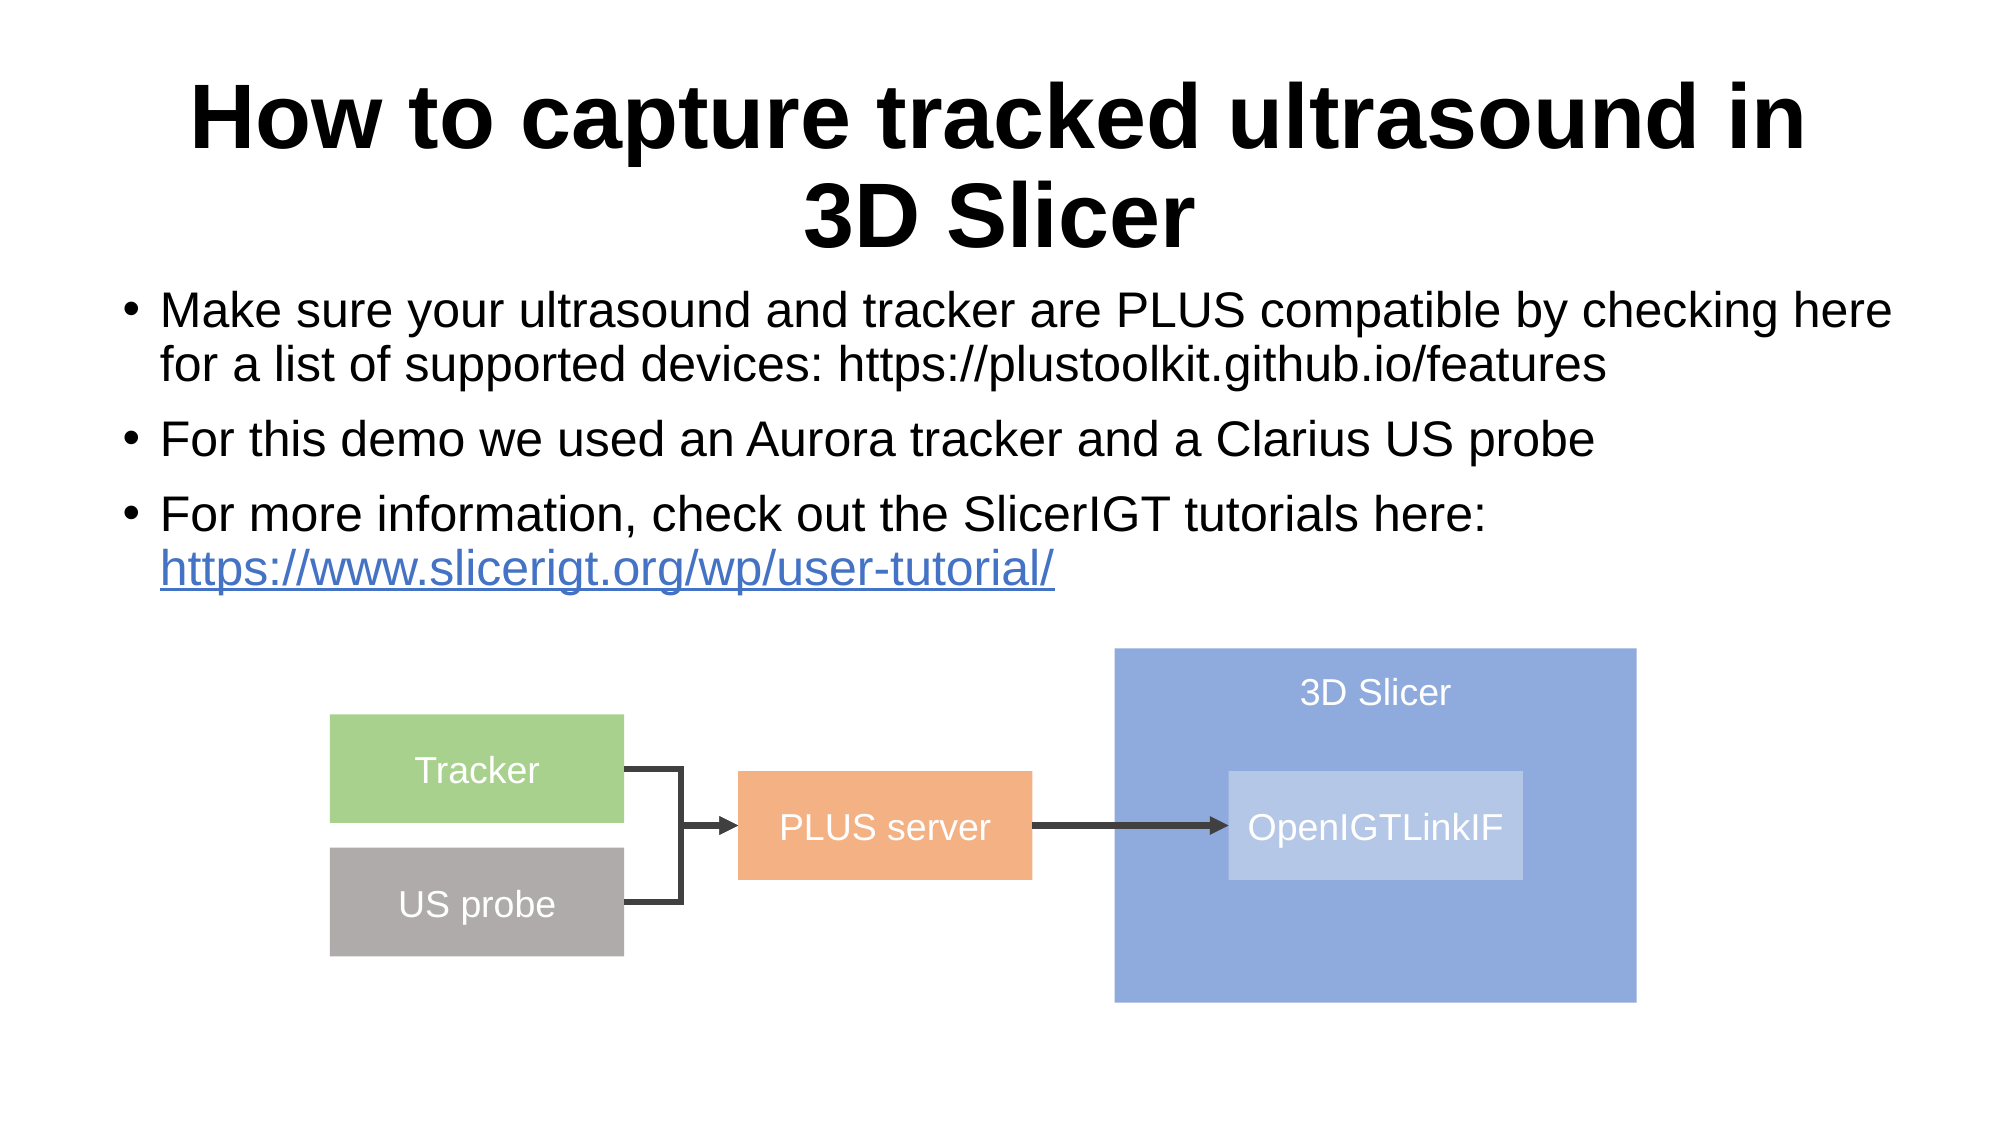

# How to capture tracked ultrasound in 3D Slicer
Make sure your ultrasound and tracker are PLUS compatible by checking here for a list of supported devices: https://plustoolkit.github.io/features
For this demo we used an Aurora tracker and a Clarius US probe
For more information, check out the SlicerIGT tutorials here: https://www.slicerigt.org/wp/user-tutorial/
3D Slicer

Tracker
PLUS server
OpenIGTLinkIF
US probe